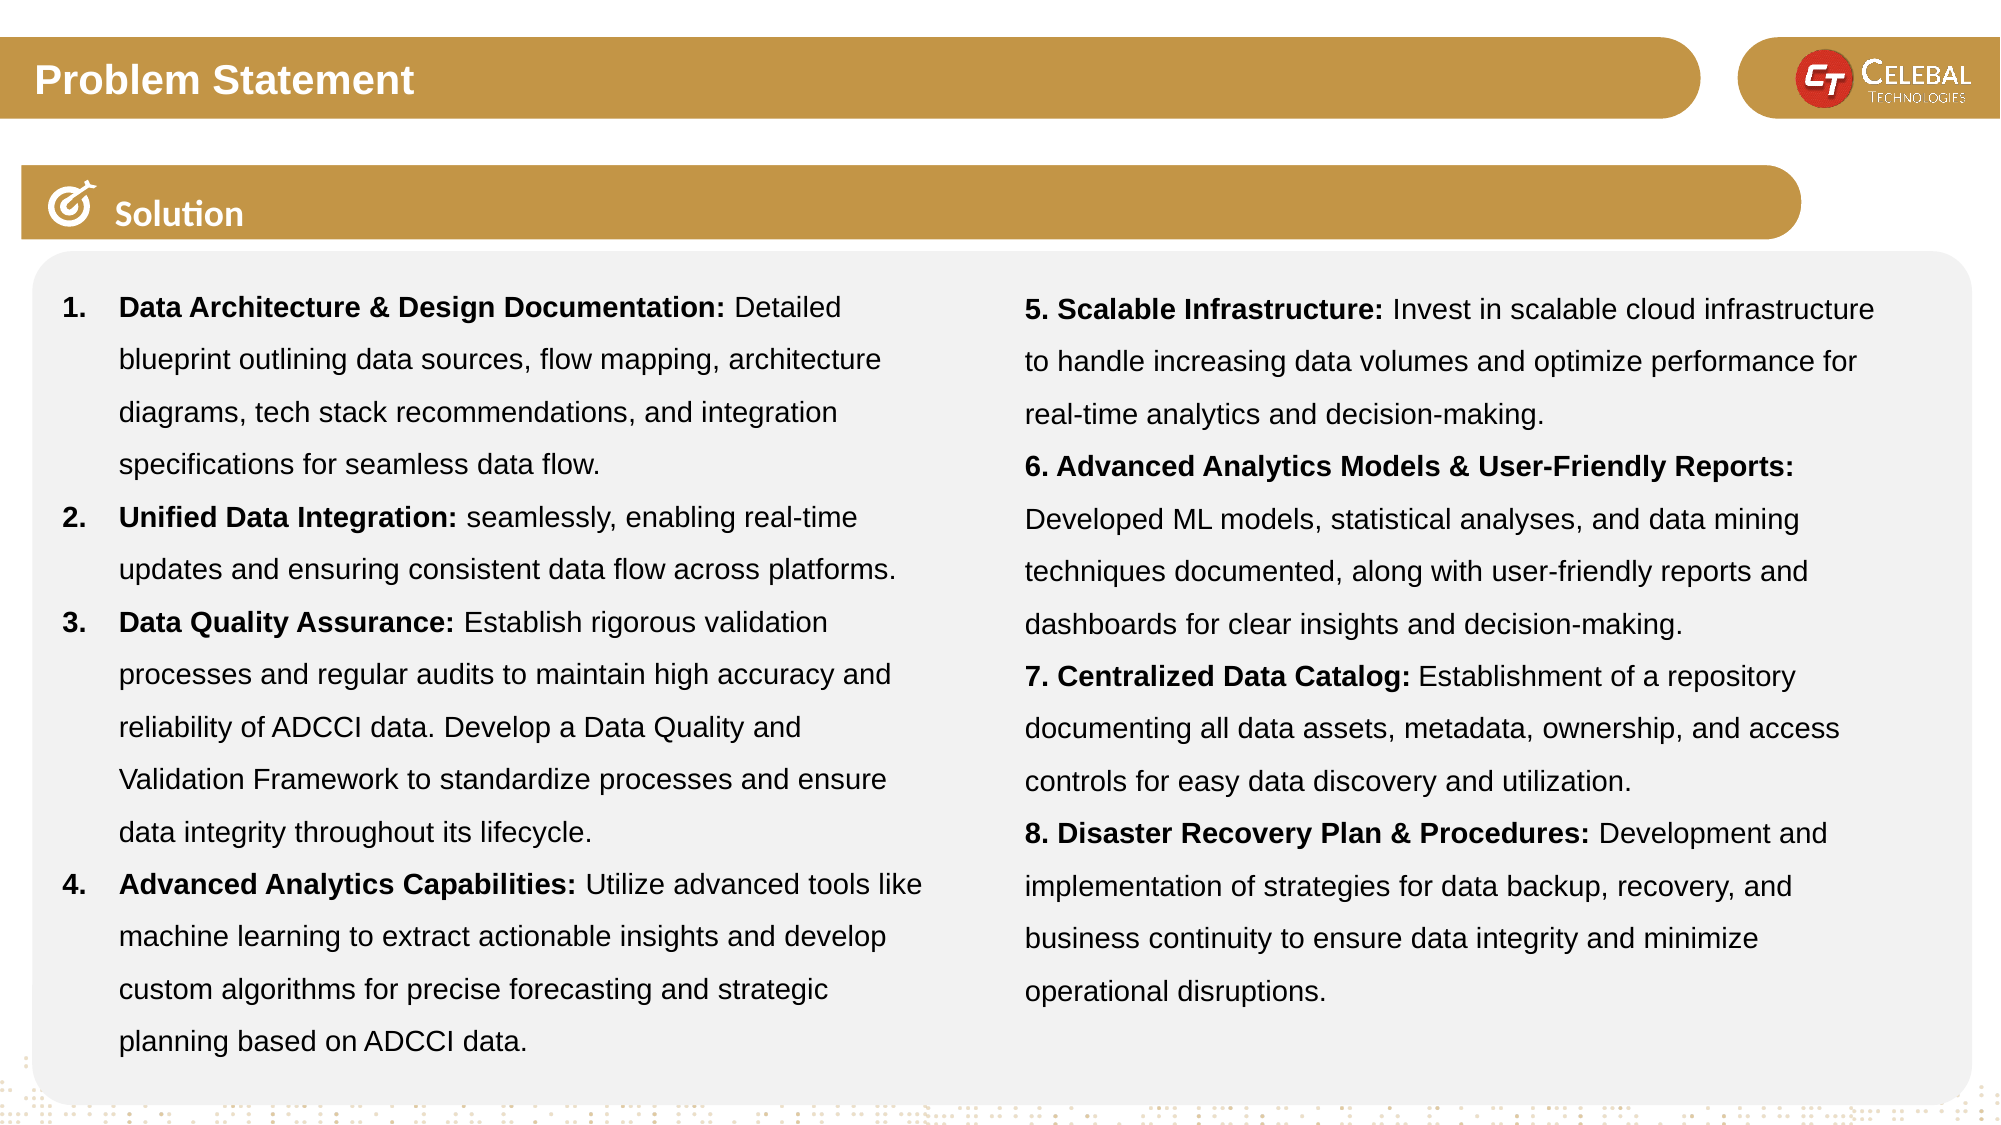

Problem Statement
Solution

Data Architecture & Design Documentation: Detailed blueprint outlining data sources, flow mapping, architecture diagrams, tech stack recommendations, and integration specifications for seamless data flow.
Unified Data Integration: seamlessly, enabling real-time updates and ensuring consistent data flow across platforms.
Data Quality Assurance: Establish rigorous validation processes and regular audits to maintain high accuracy and reliability of ADCCI data. Develop a Data Quality and Validation Framework to standardize processes and ensure data integrity throughout its lifecycle.
Advanced Analytics Capabilities: Utilize advanced tools like machine learning to extract actionable insights and develop custom algorithms for precise forecasting and strategic planning based on ADCCI data.
5. Scalable Infrastructure: Invest in scalable cloud infrastructure to handle increasing data volumes and optimize performance for real-time analytics and decision-making.
6. Advanced Analytics Models & User-Friendly Reports: Developed ML models, statistical analyses, and data mining techniques documented, along with user-friendly reports and dashboards for clear insights and decision-making.
7. Centralized Data Catalog: Establishment of a repository documenting all data assets, metadata, ownership, and access controls for easy data discovery and utilization.
8. Disaster Recovery Plan & Procedures: Development and implementation of strategies for data backup, recovery, and business continuity to ensure data integrity and minimize operational disruptions.